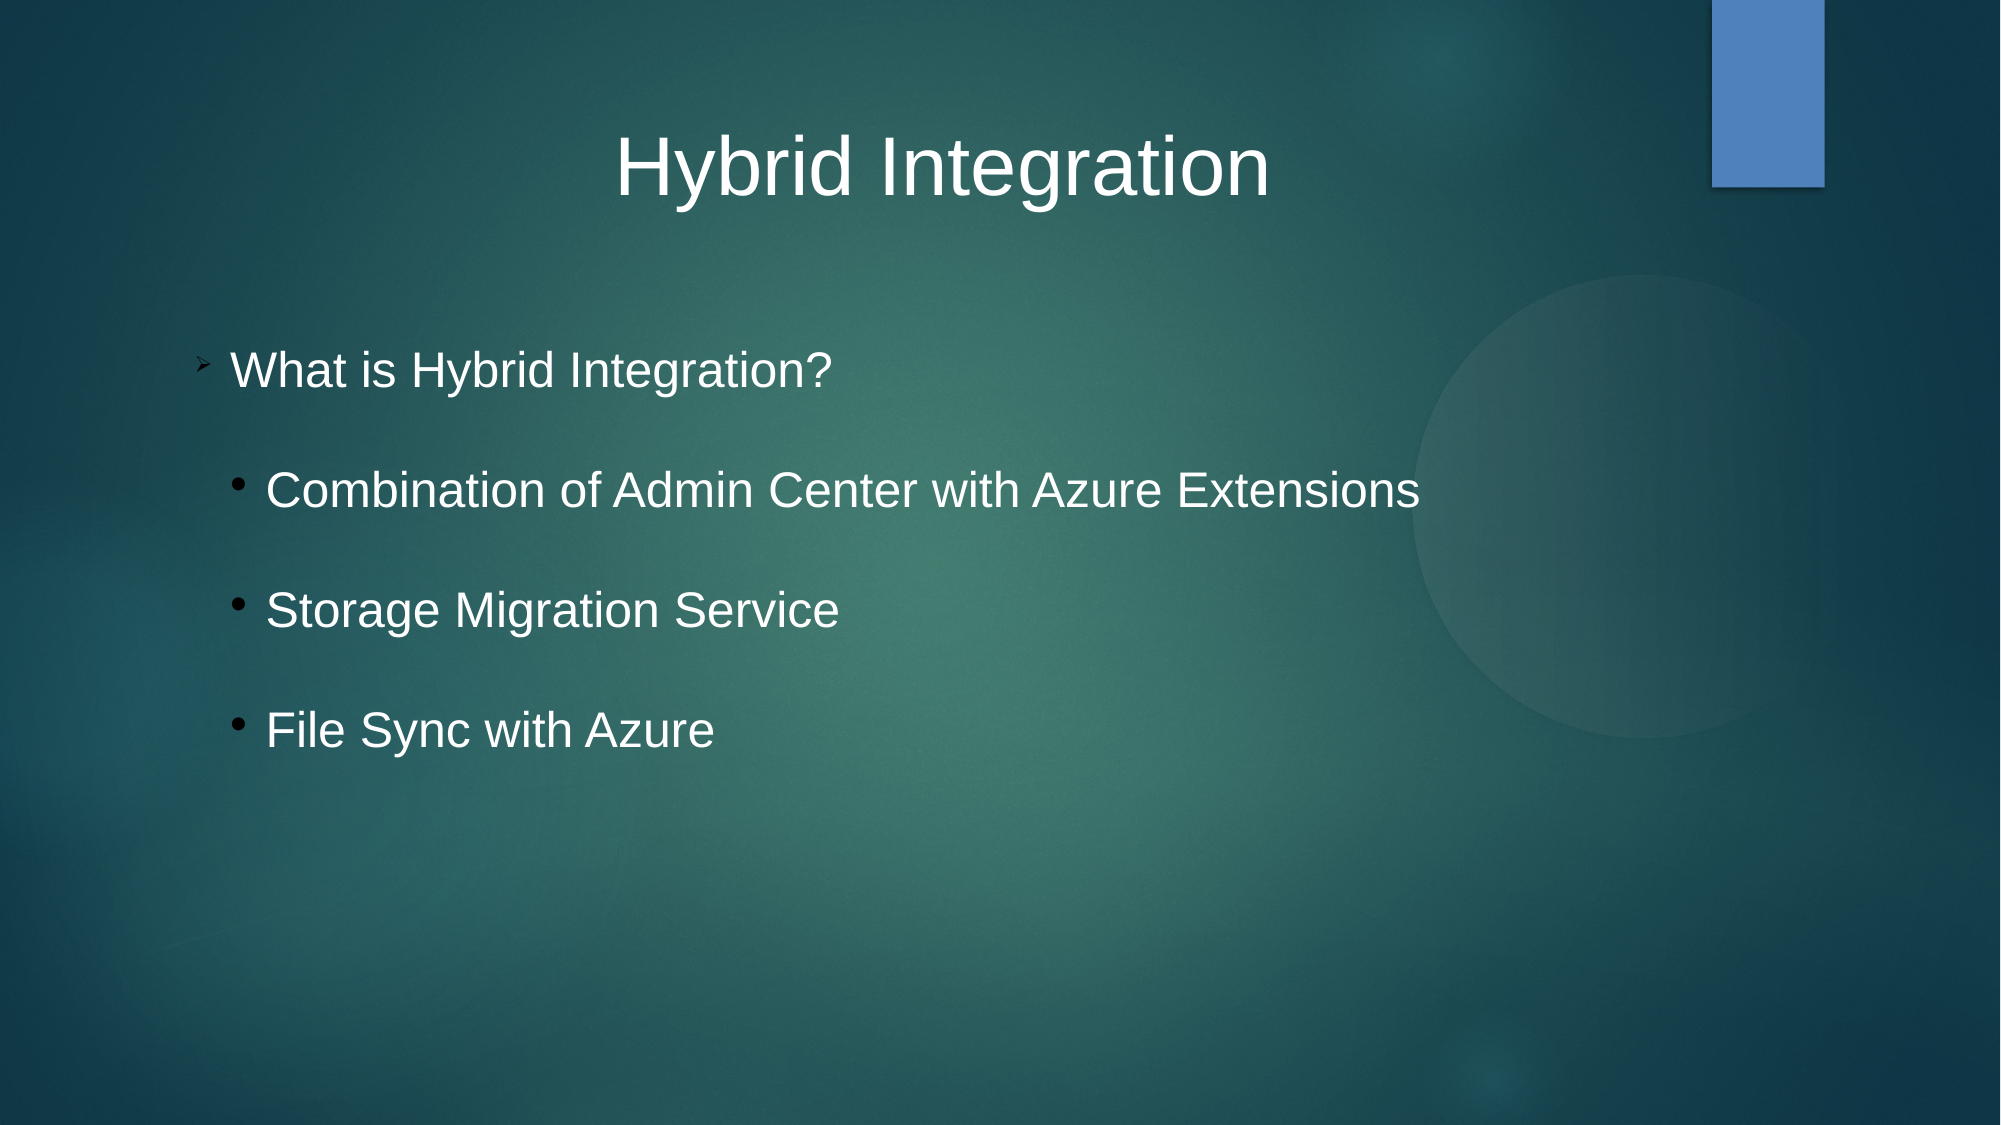

Hybrid Integration

What is Hybrid Integration?

Combination of Admin Center with Azure Extensions

Storage Migration Service

File Sync with Azure